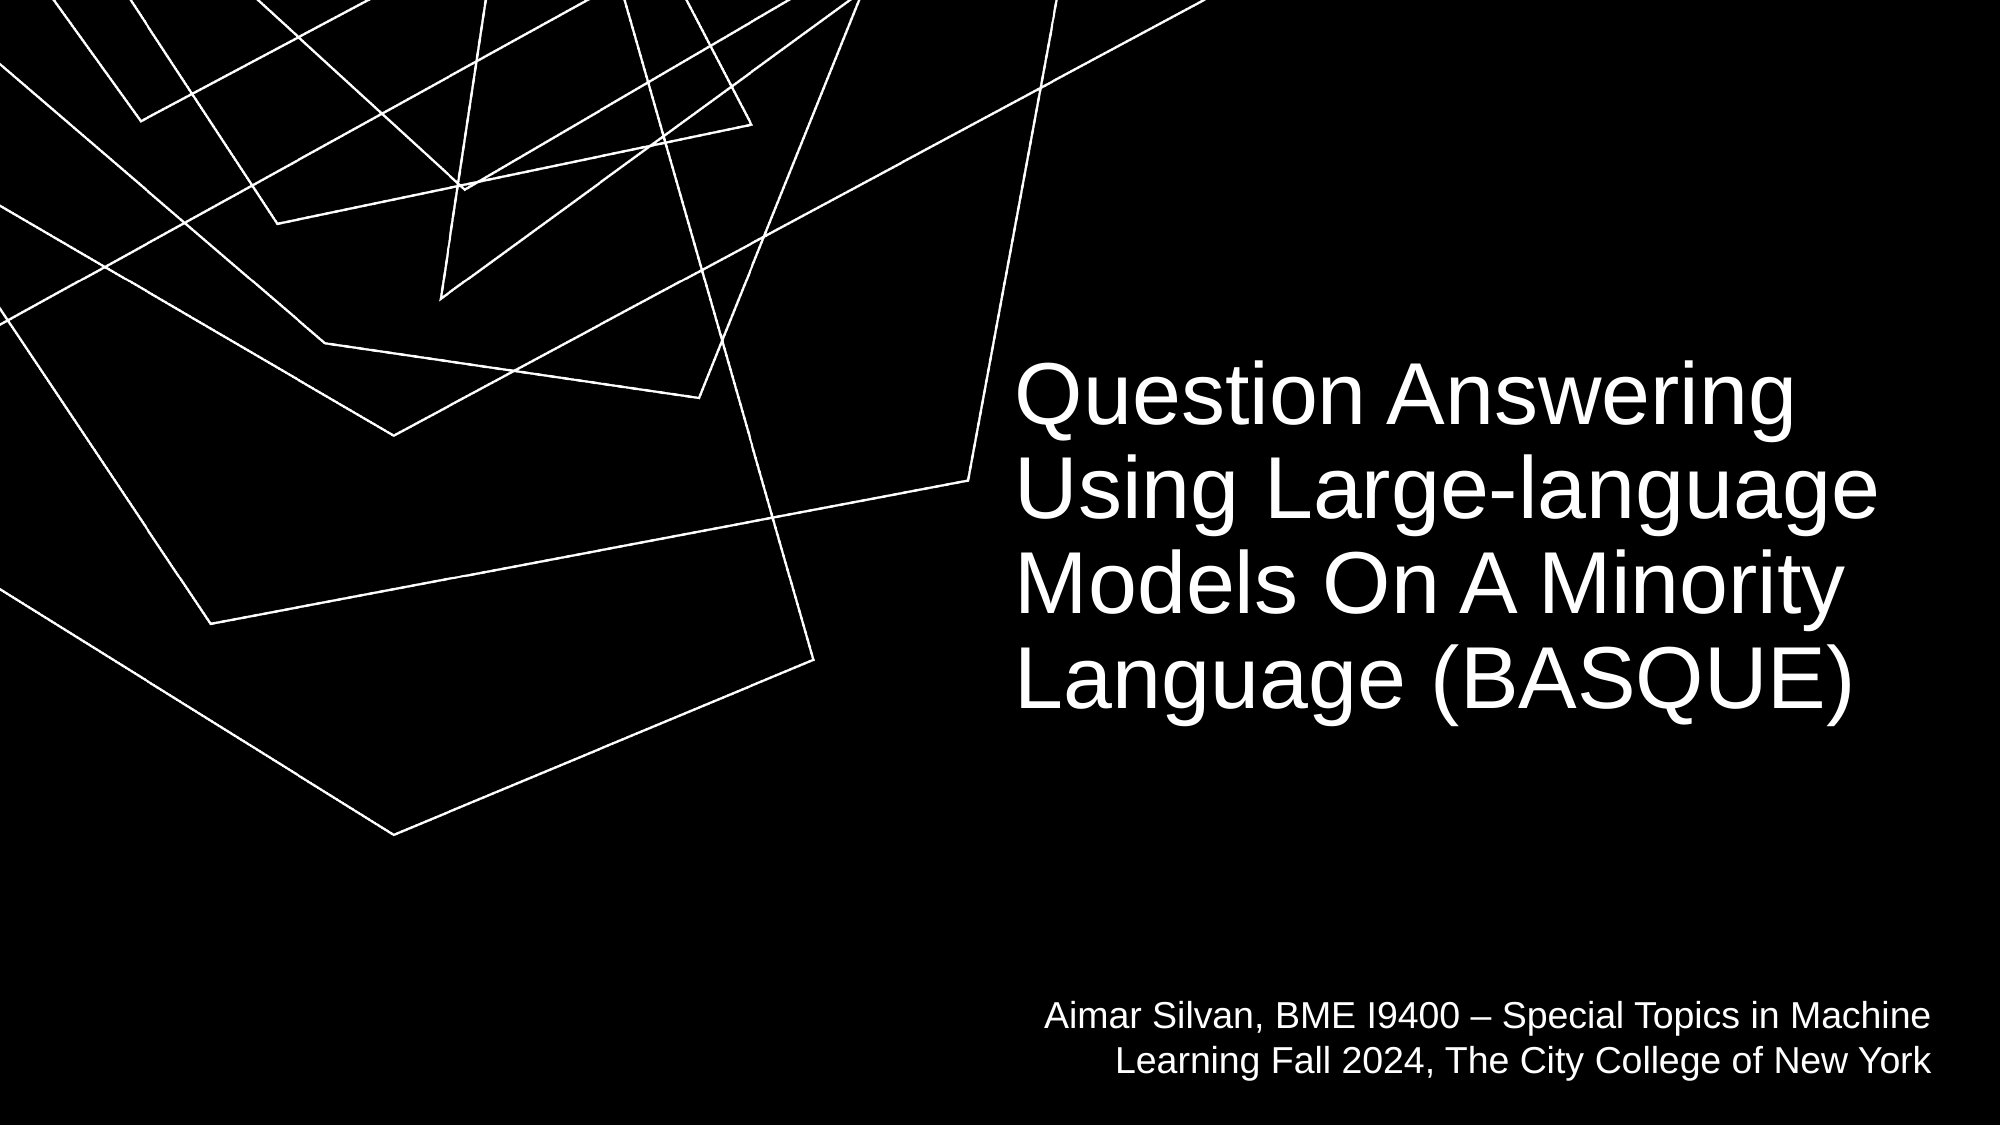

# Question Answering Using Large-language Models On A Minority Language (BASQUE)
Aimar Silvan, BME I9400 – Special Topics in Machine Learning Fall 2024, The City College of New York